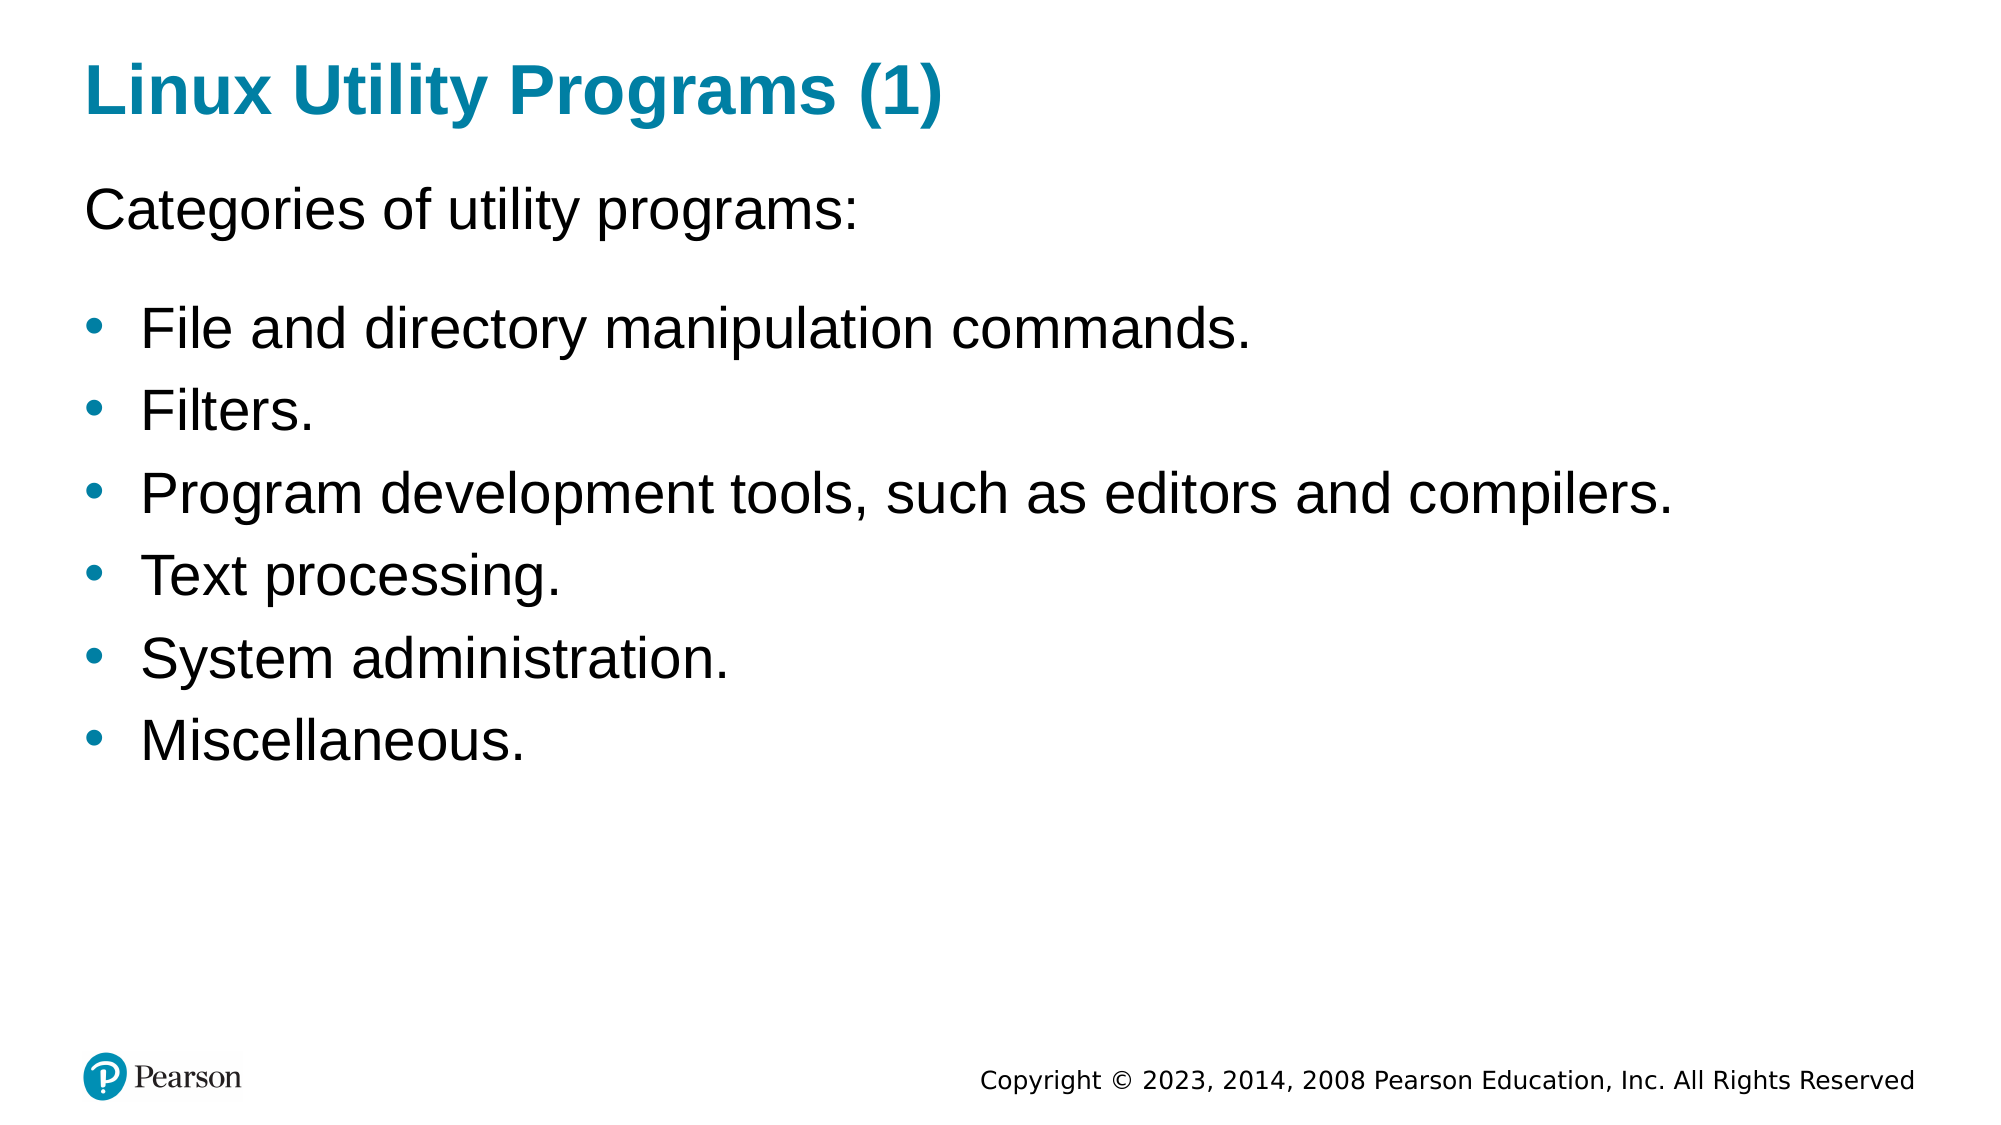

# Linux Utility Programs (1)
Categories of utility programs:
File and directory manipulation commands.
Filters.
Program development tools, such as editors and compilers.
Text processing.
System administration.
Miscellaneous.